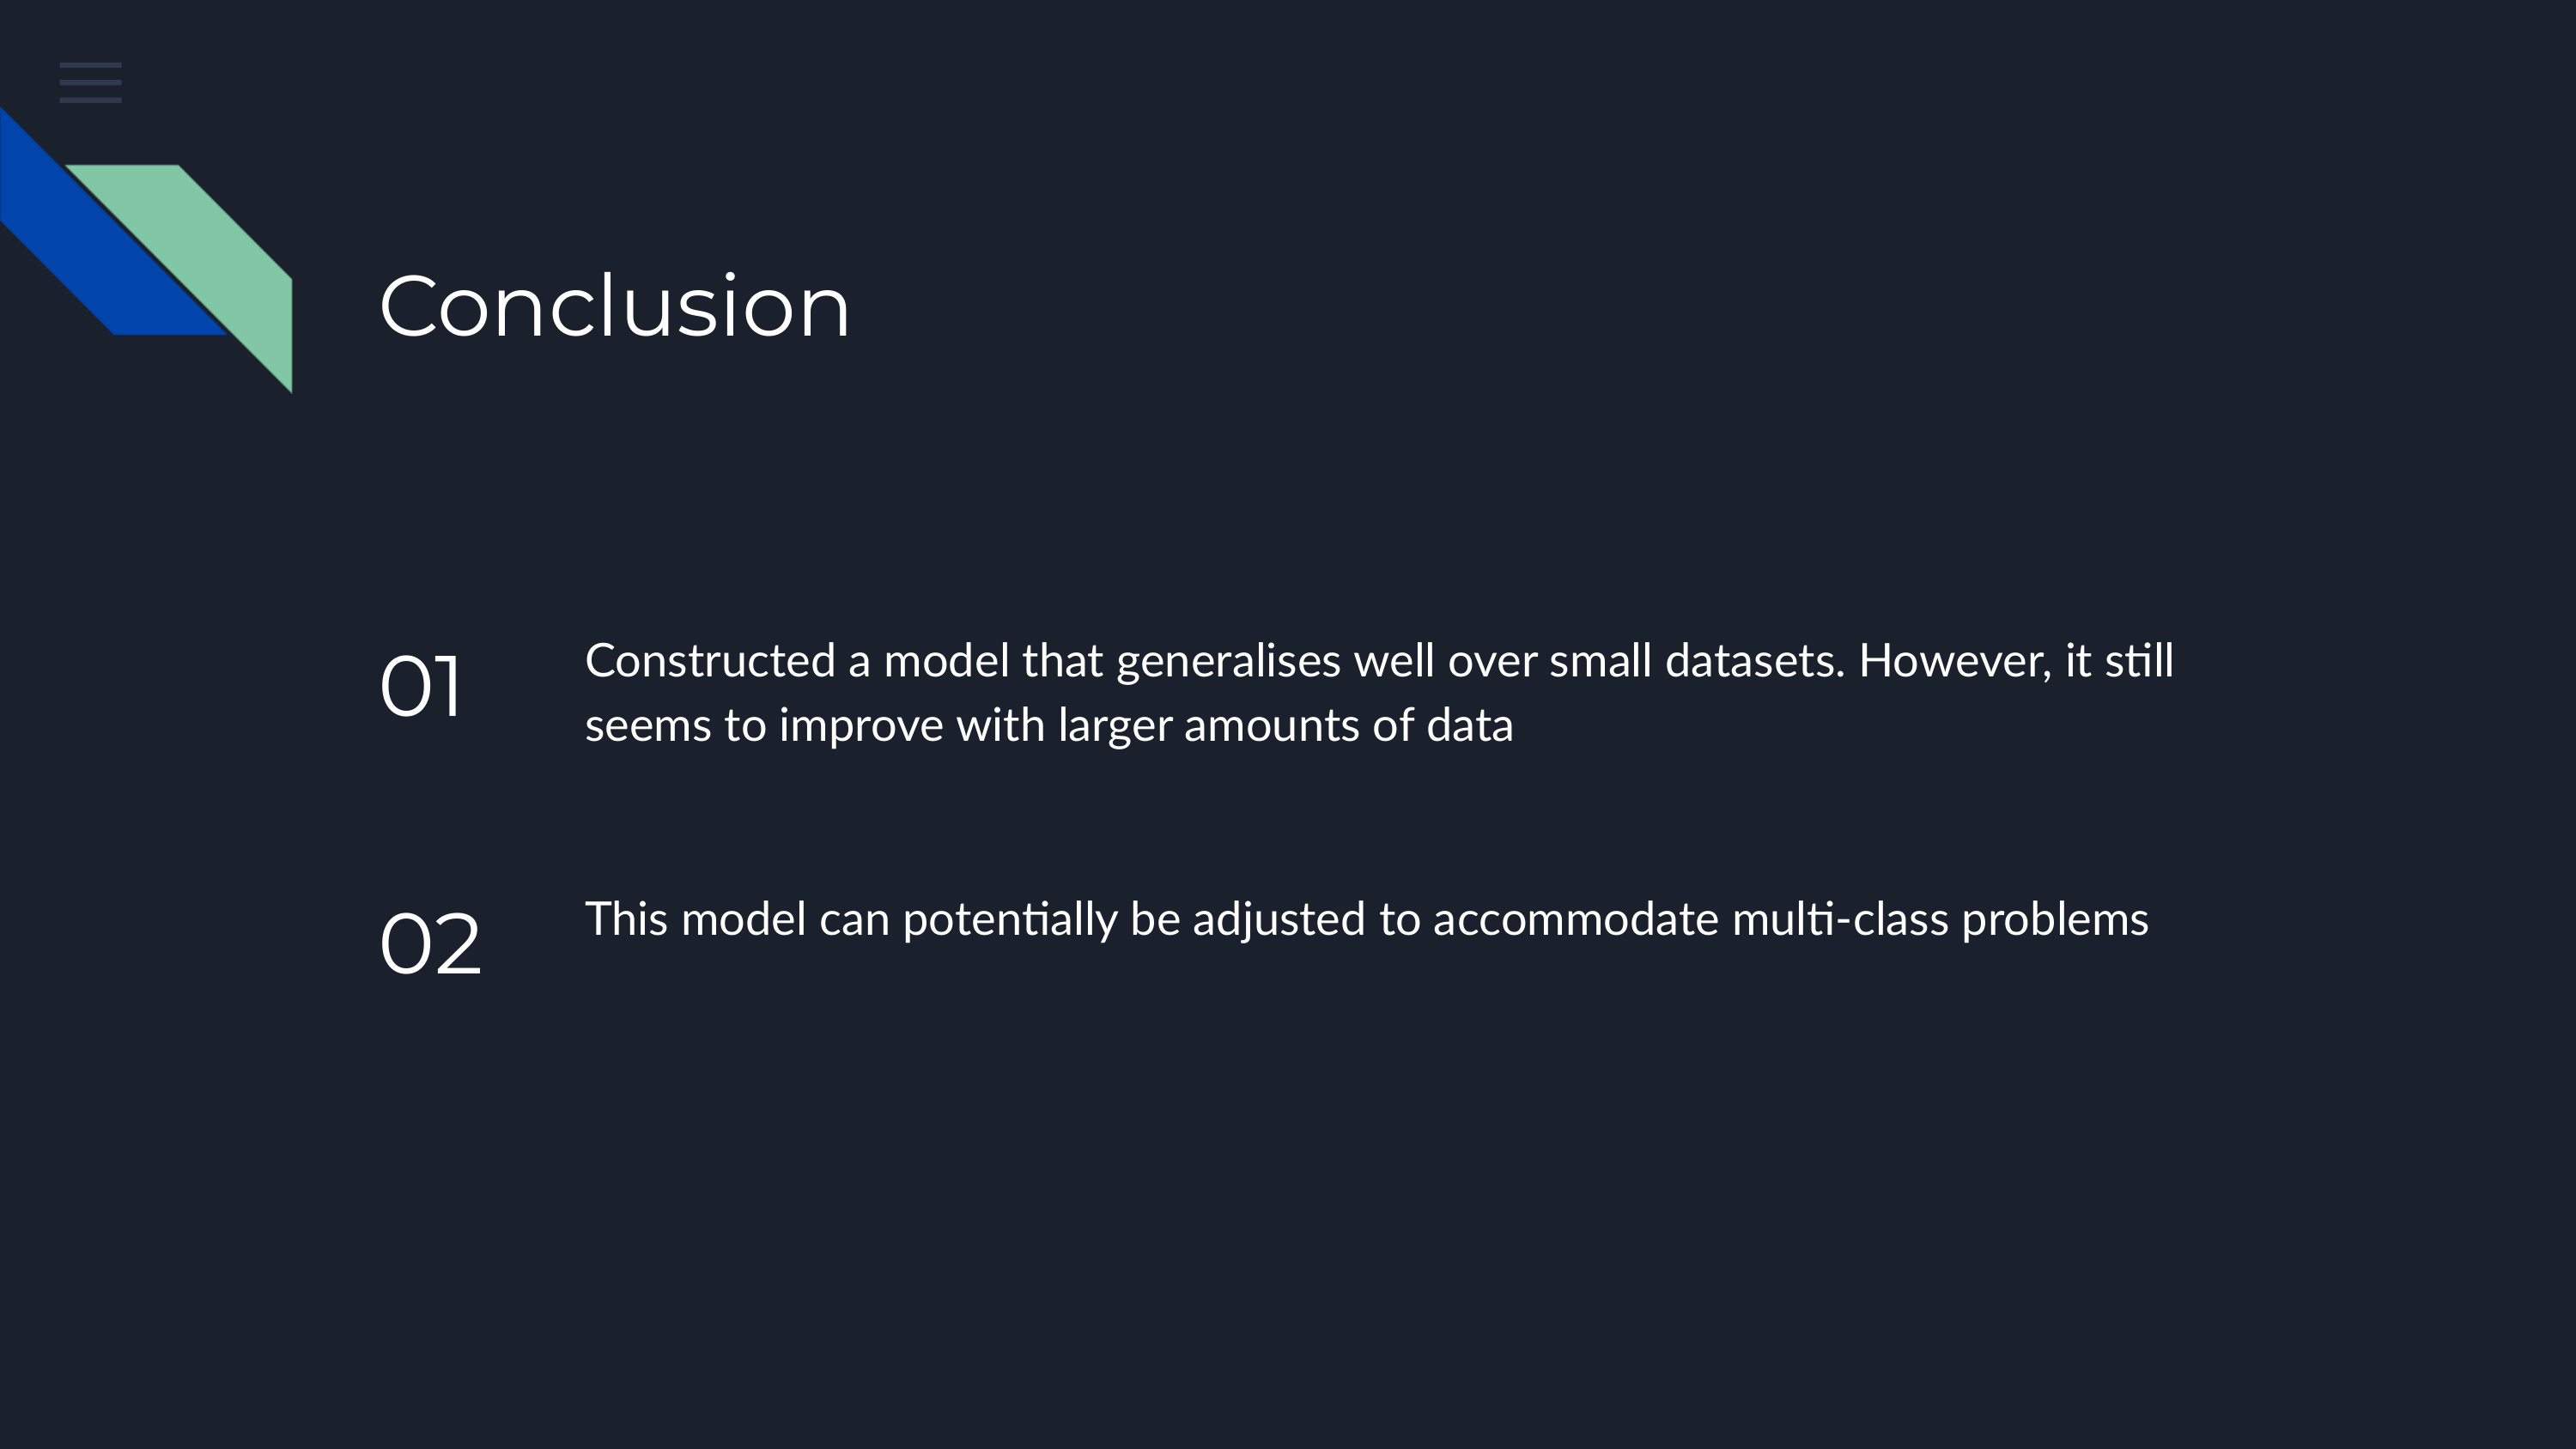

Conclusion
Constructed a model that generalises well over small datasets. However, it still seems to improve with larger amounts of data
01

This model can potentially be adjusted to accommodate multi-class problems
02